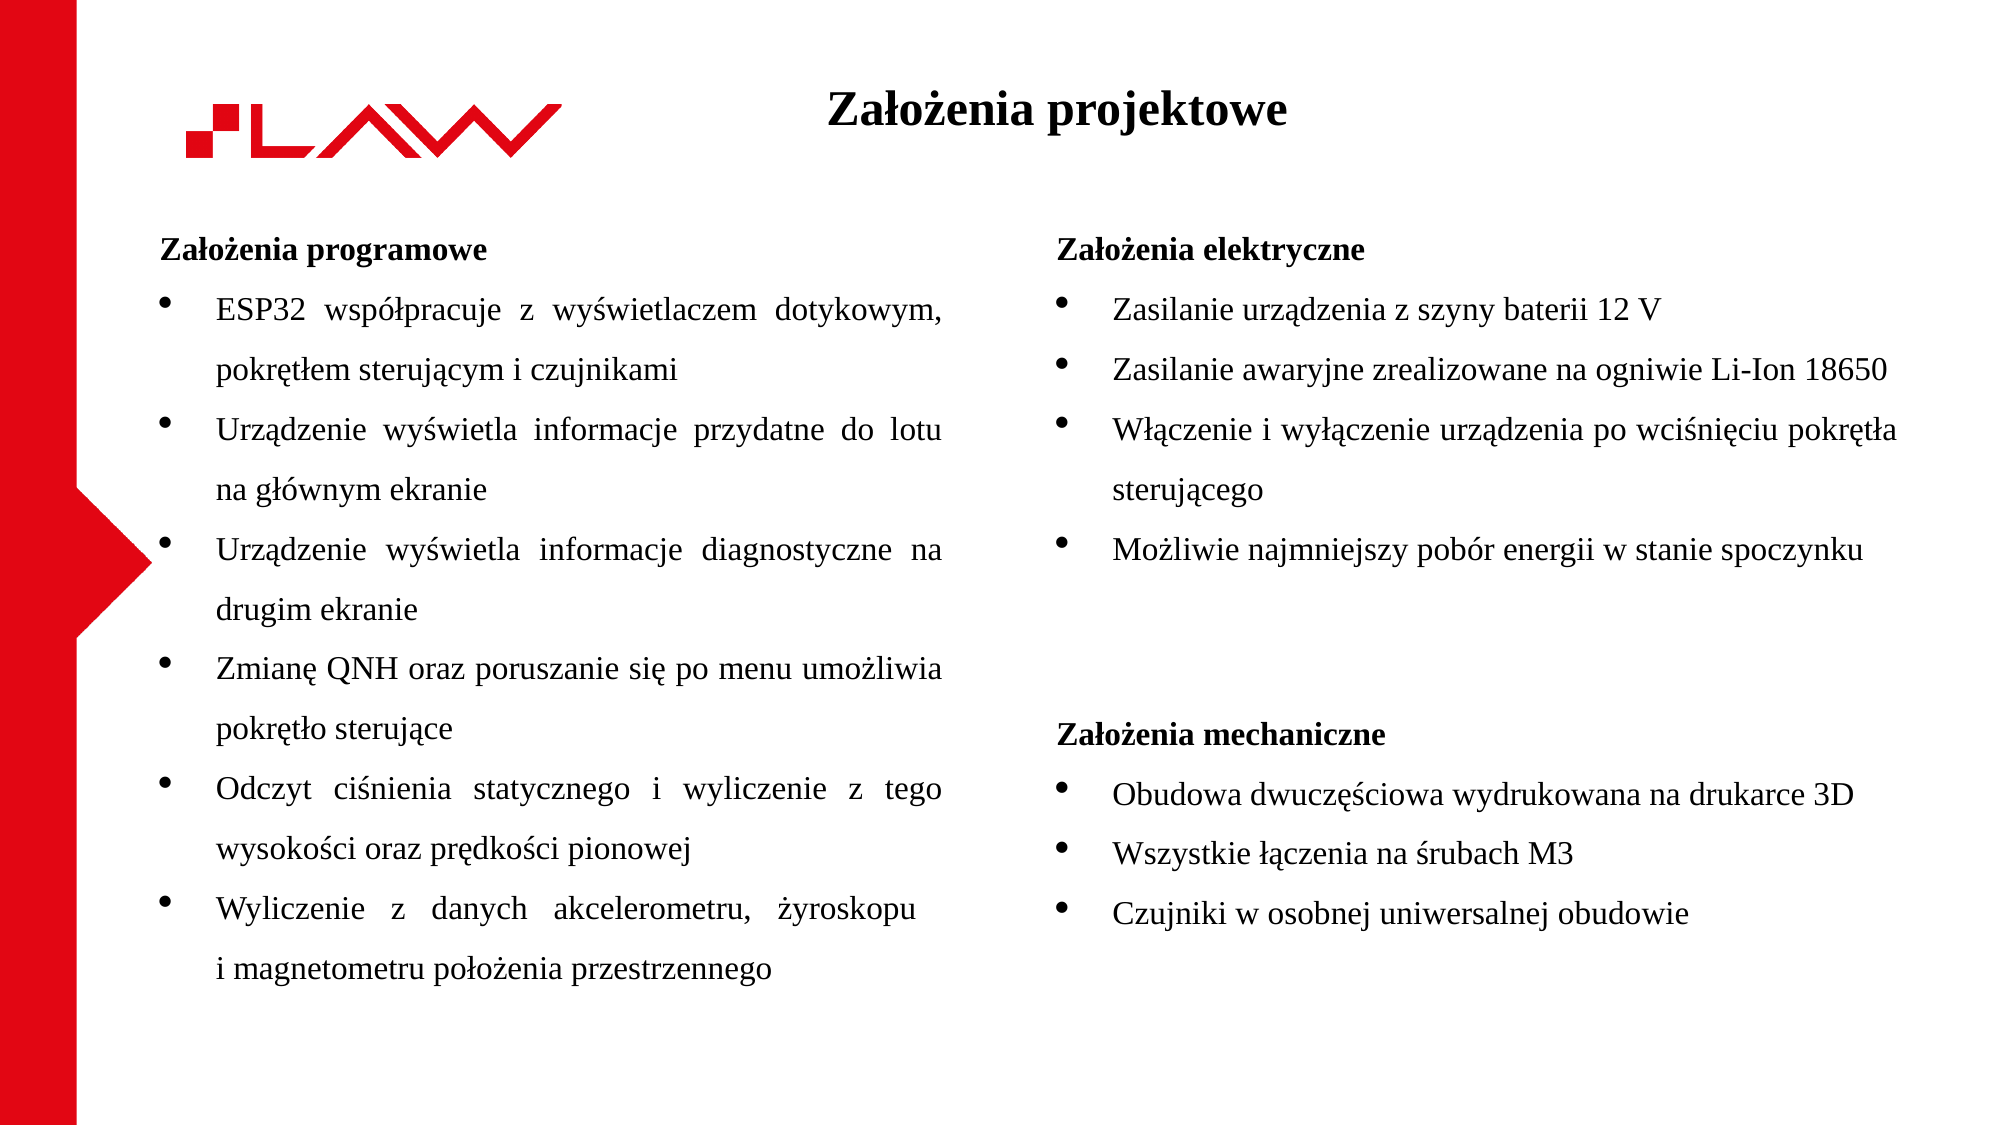

Założenia projektowe
Założenia programowe
ESP32 współpracuje z wyświetlaczem dotykowym, pokrętłem sterującym i czujnikami
Urządzenie wyświetla informacje przydatne do lotu na głównym ekranie
Urządzenie wyświetla informacje diagnostyczne na drugim ekranie
Zmianę QNH oraz poruszanie się po menu umożliwia pokrętło sterujące
Odczyt ciśnienia statycznego i wyliczenie z tego wysokości oraz prędkości pionowej
Wyliczenie z danych akcelerometru, żyroskopu
i magnetometru położenia przestrzennego
Założenia elektryczne
Zasilanie urządzenia z szyny baterii 12 V
Zasilanie awaryjne zrealizowane na ogniwie Li-Ion 18650
Włączenie i wyłączenie urządzenia po wciśnięciu pokrętła sterującego
Możliwie najmniejszy pobór energii w stanie spoczynku
Założenia mechaniczne
Obudowa dwuczęściowa wydrukowana na drukarce 3D
Wszystkie łączenia na śrubach M3
Czujniki w osobnej uniwersalnej obudowie